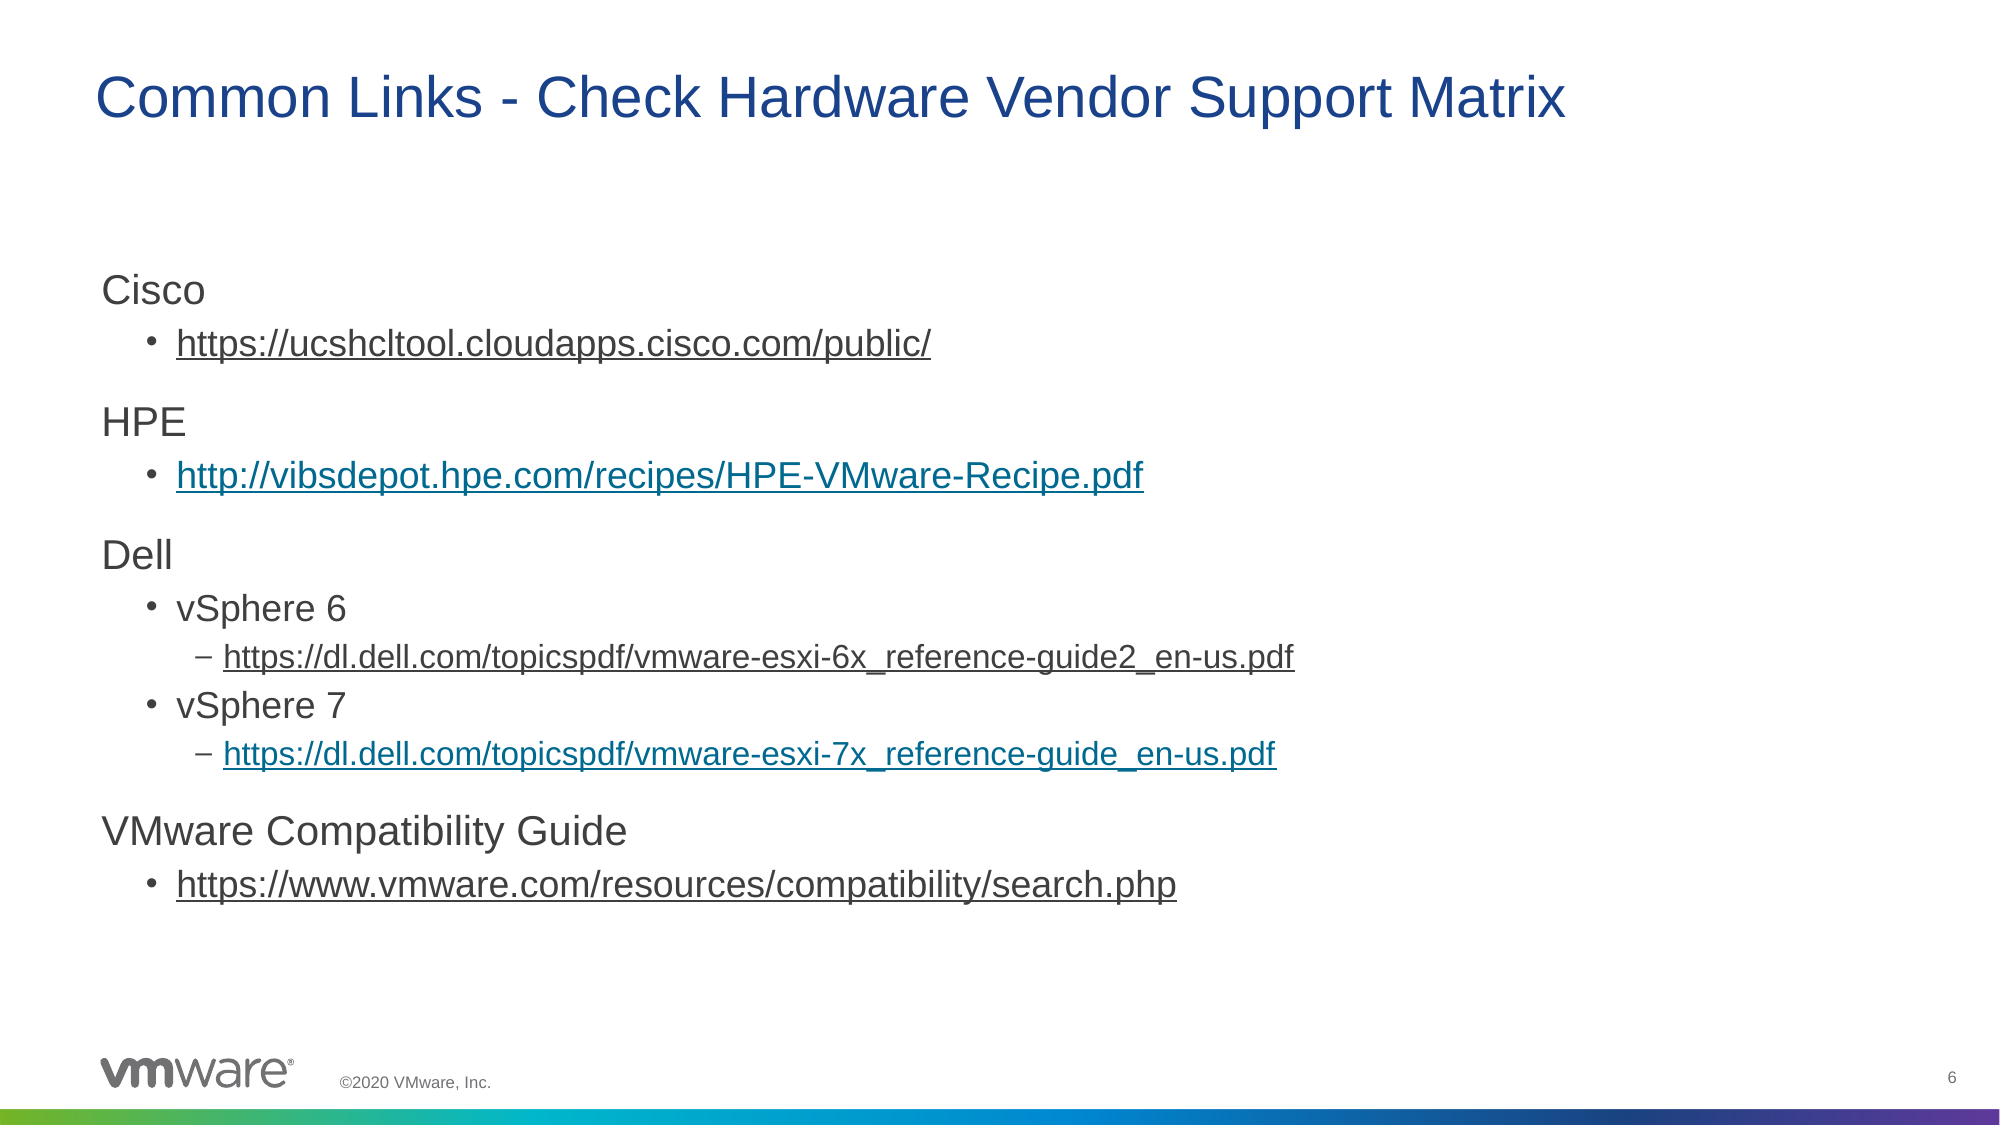

# Common Links - Check Hardware Vendor Support Matrix

Cisco
https://ucshcltool.cloudapps.cisco.com/public/
HPE
http://vibsdepot.hpe.com/recipes/HPE-VMware-Recipe.pdf
Dell
vSphere 6
https://dl.dell.com/topicspdf/vmware-esxi-6x_reference-guide2_en-us.pdf
vSphere 7
https://dl.dell.com/topicspdf/vmware-esxi-7x_reference-guide_en-us.pdf
VMware Compatibility Guide
https://www.vmware.com/resources/compatibility/search.php